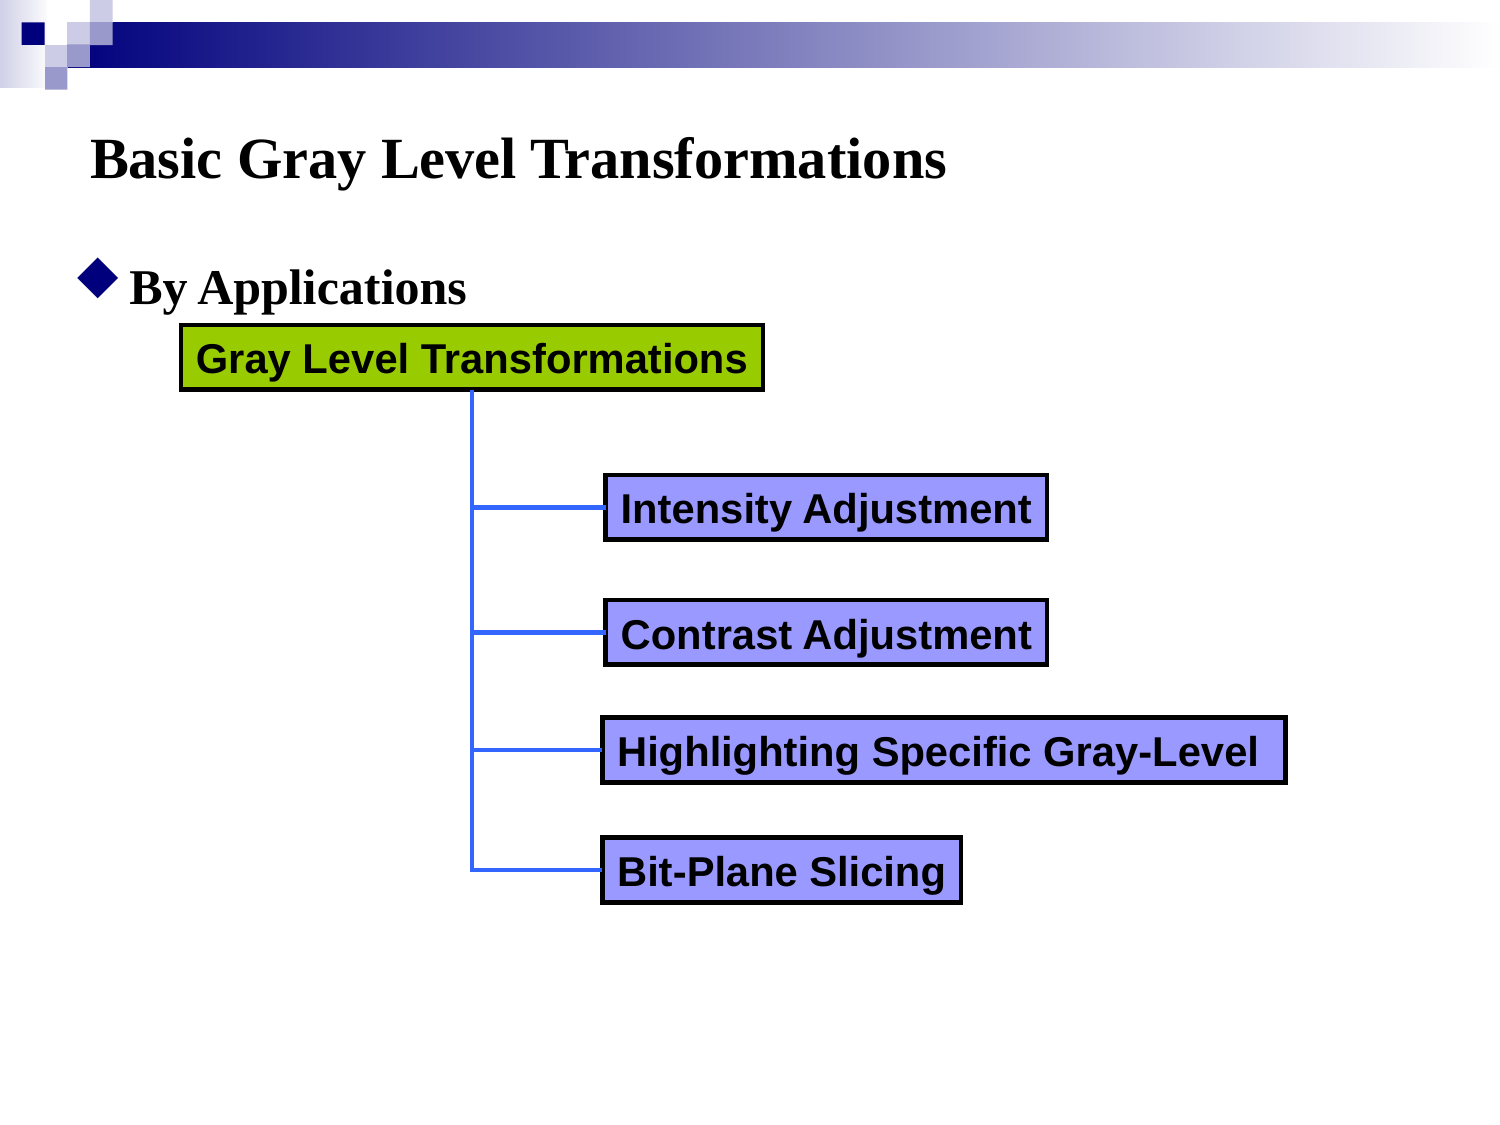

# Basic Gray Level Transformations
By Applications
Gray Level Transformations
Intensity Adjustment
Contrast Adjustment
Highlighting Specific Gray-Level
Bit-Plane Slicing